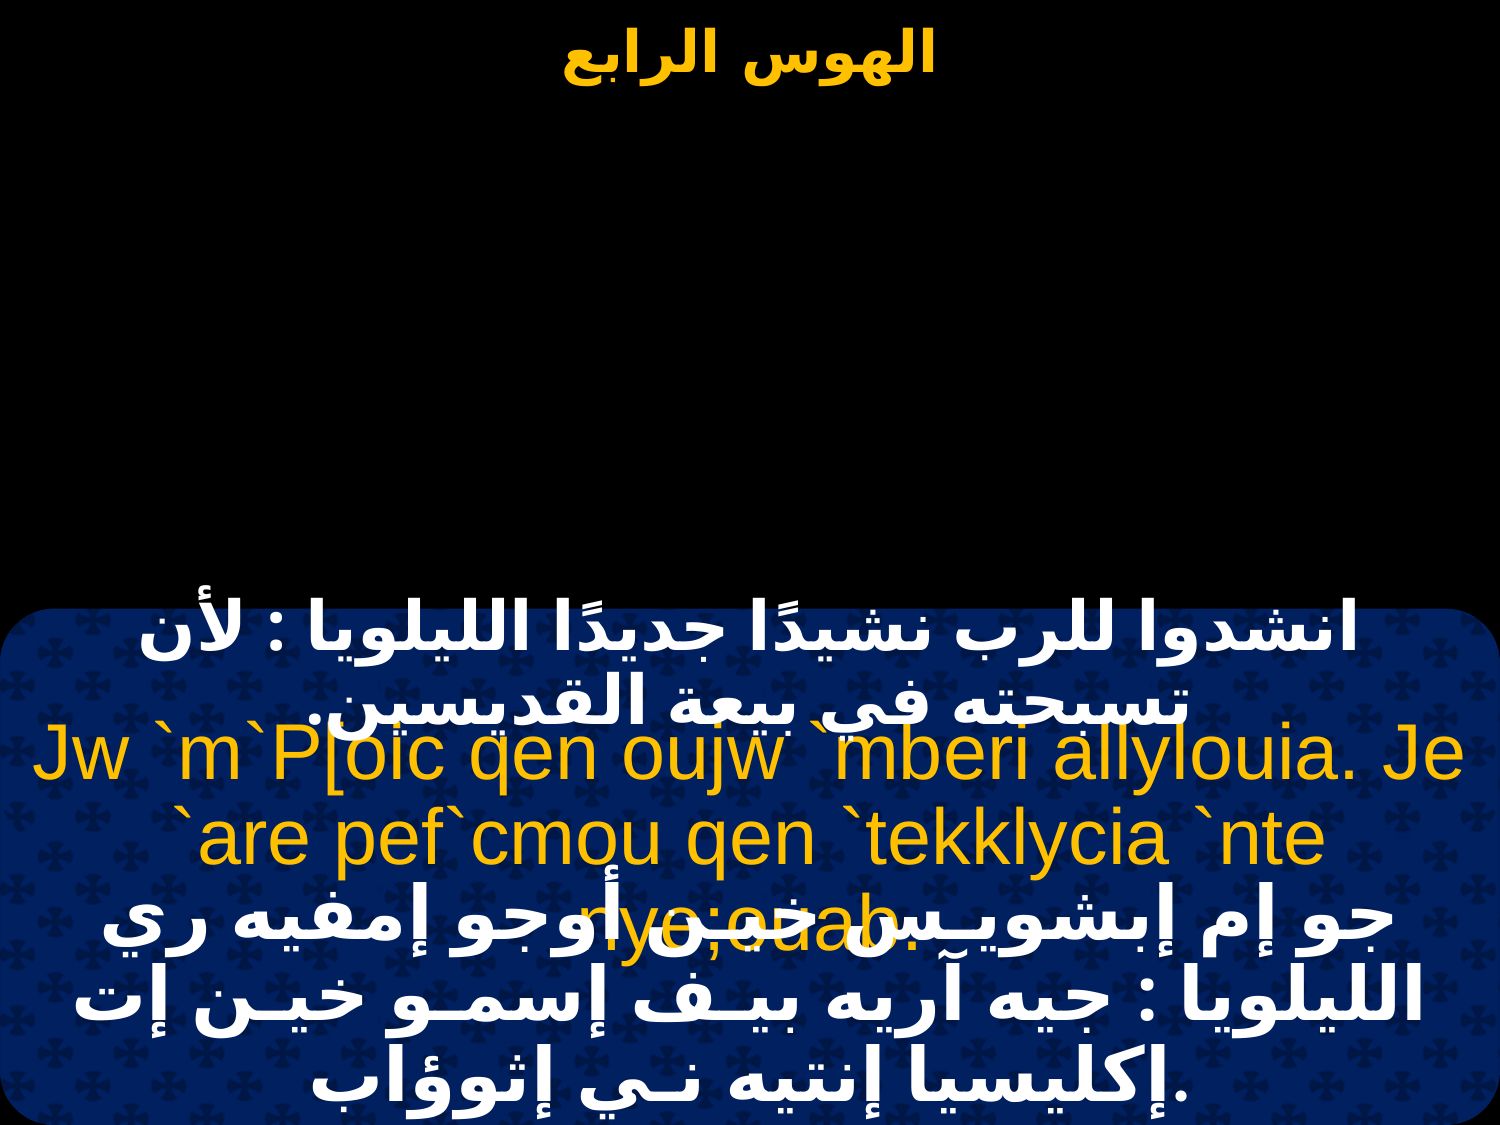

انشدوا للرب نشيدًا جديدًا الليلويا : لأن تسبحته في بيعة القديسين.
Jw `m`P[oic qen oujw `mberi allylouia. Je `are pef`cmou qen `tekklycia `nte nye;ouab.
جو إم إبشويـس خيـن أوجو إمفيه ري الليلويا : جيه آريه بيـف إسمـو خيـن إت إكليسيا إنتيه نـي إثوؤاب.